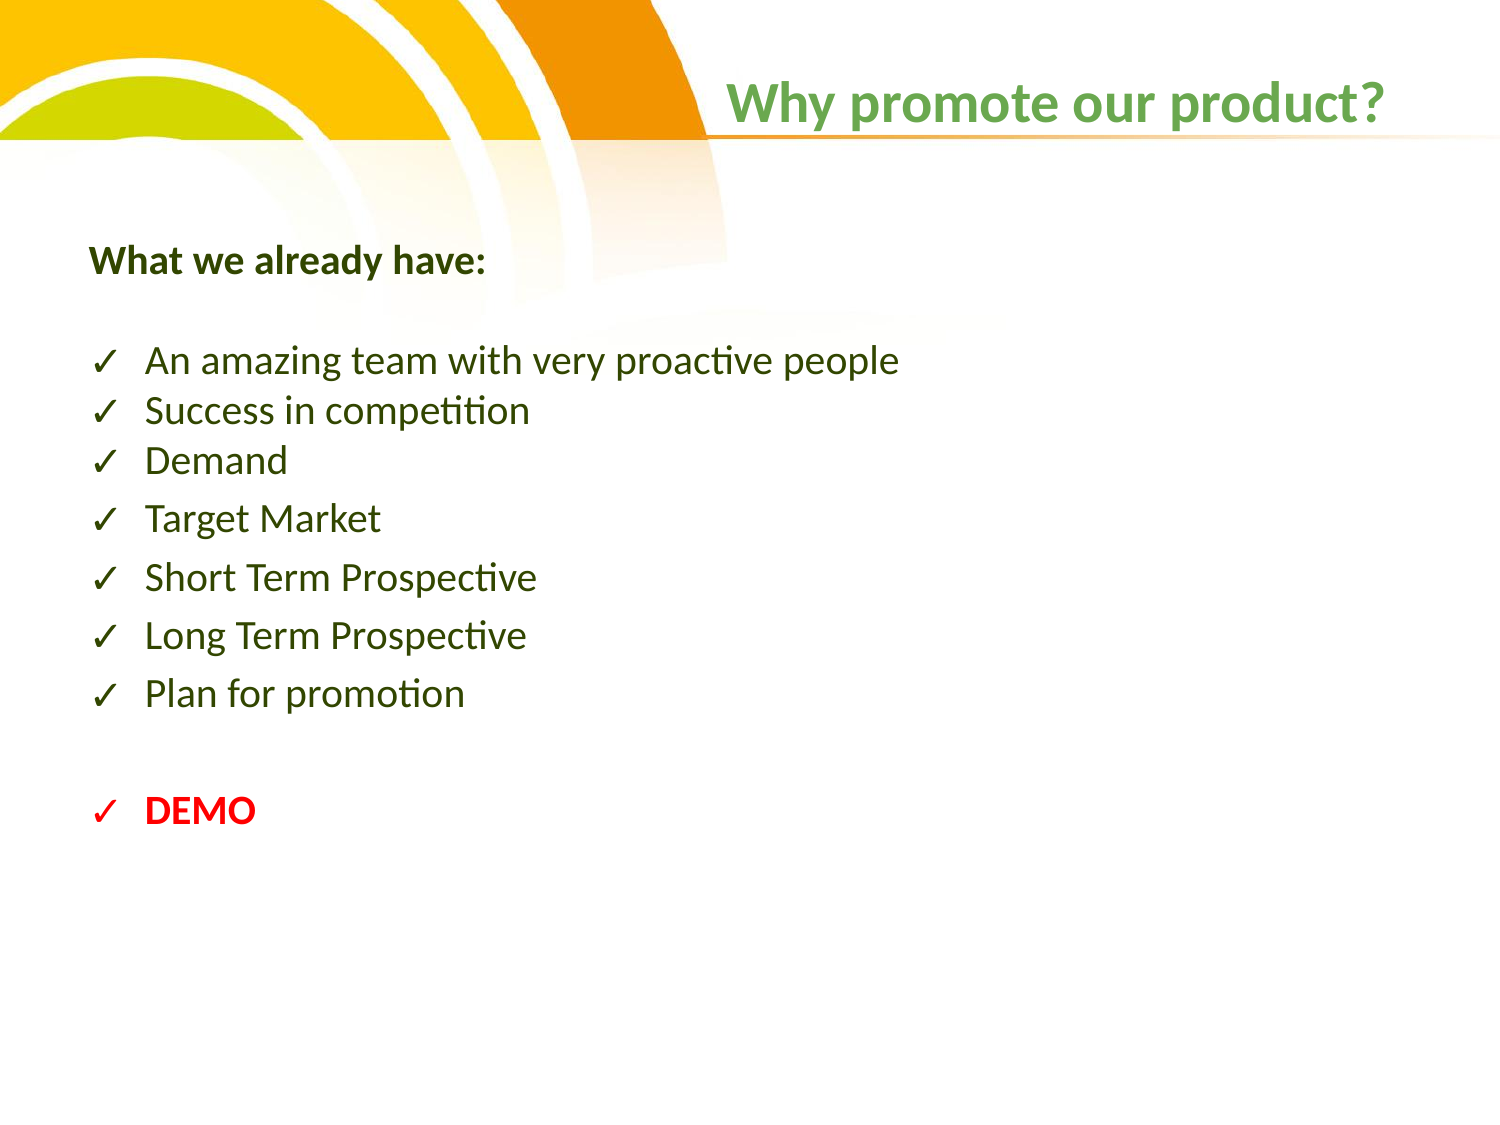

# Why promote our product?
What we already have:

An amazing team with very proactive people
Success in competition
Demand
Target Market
Short Term Prospective
Long Term Prospective
Plan for promotion

DEMO